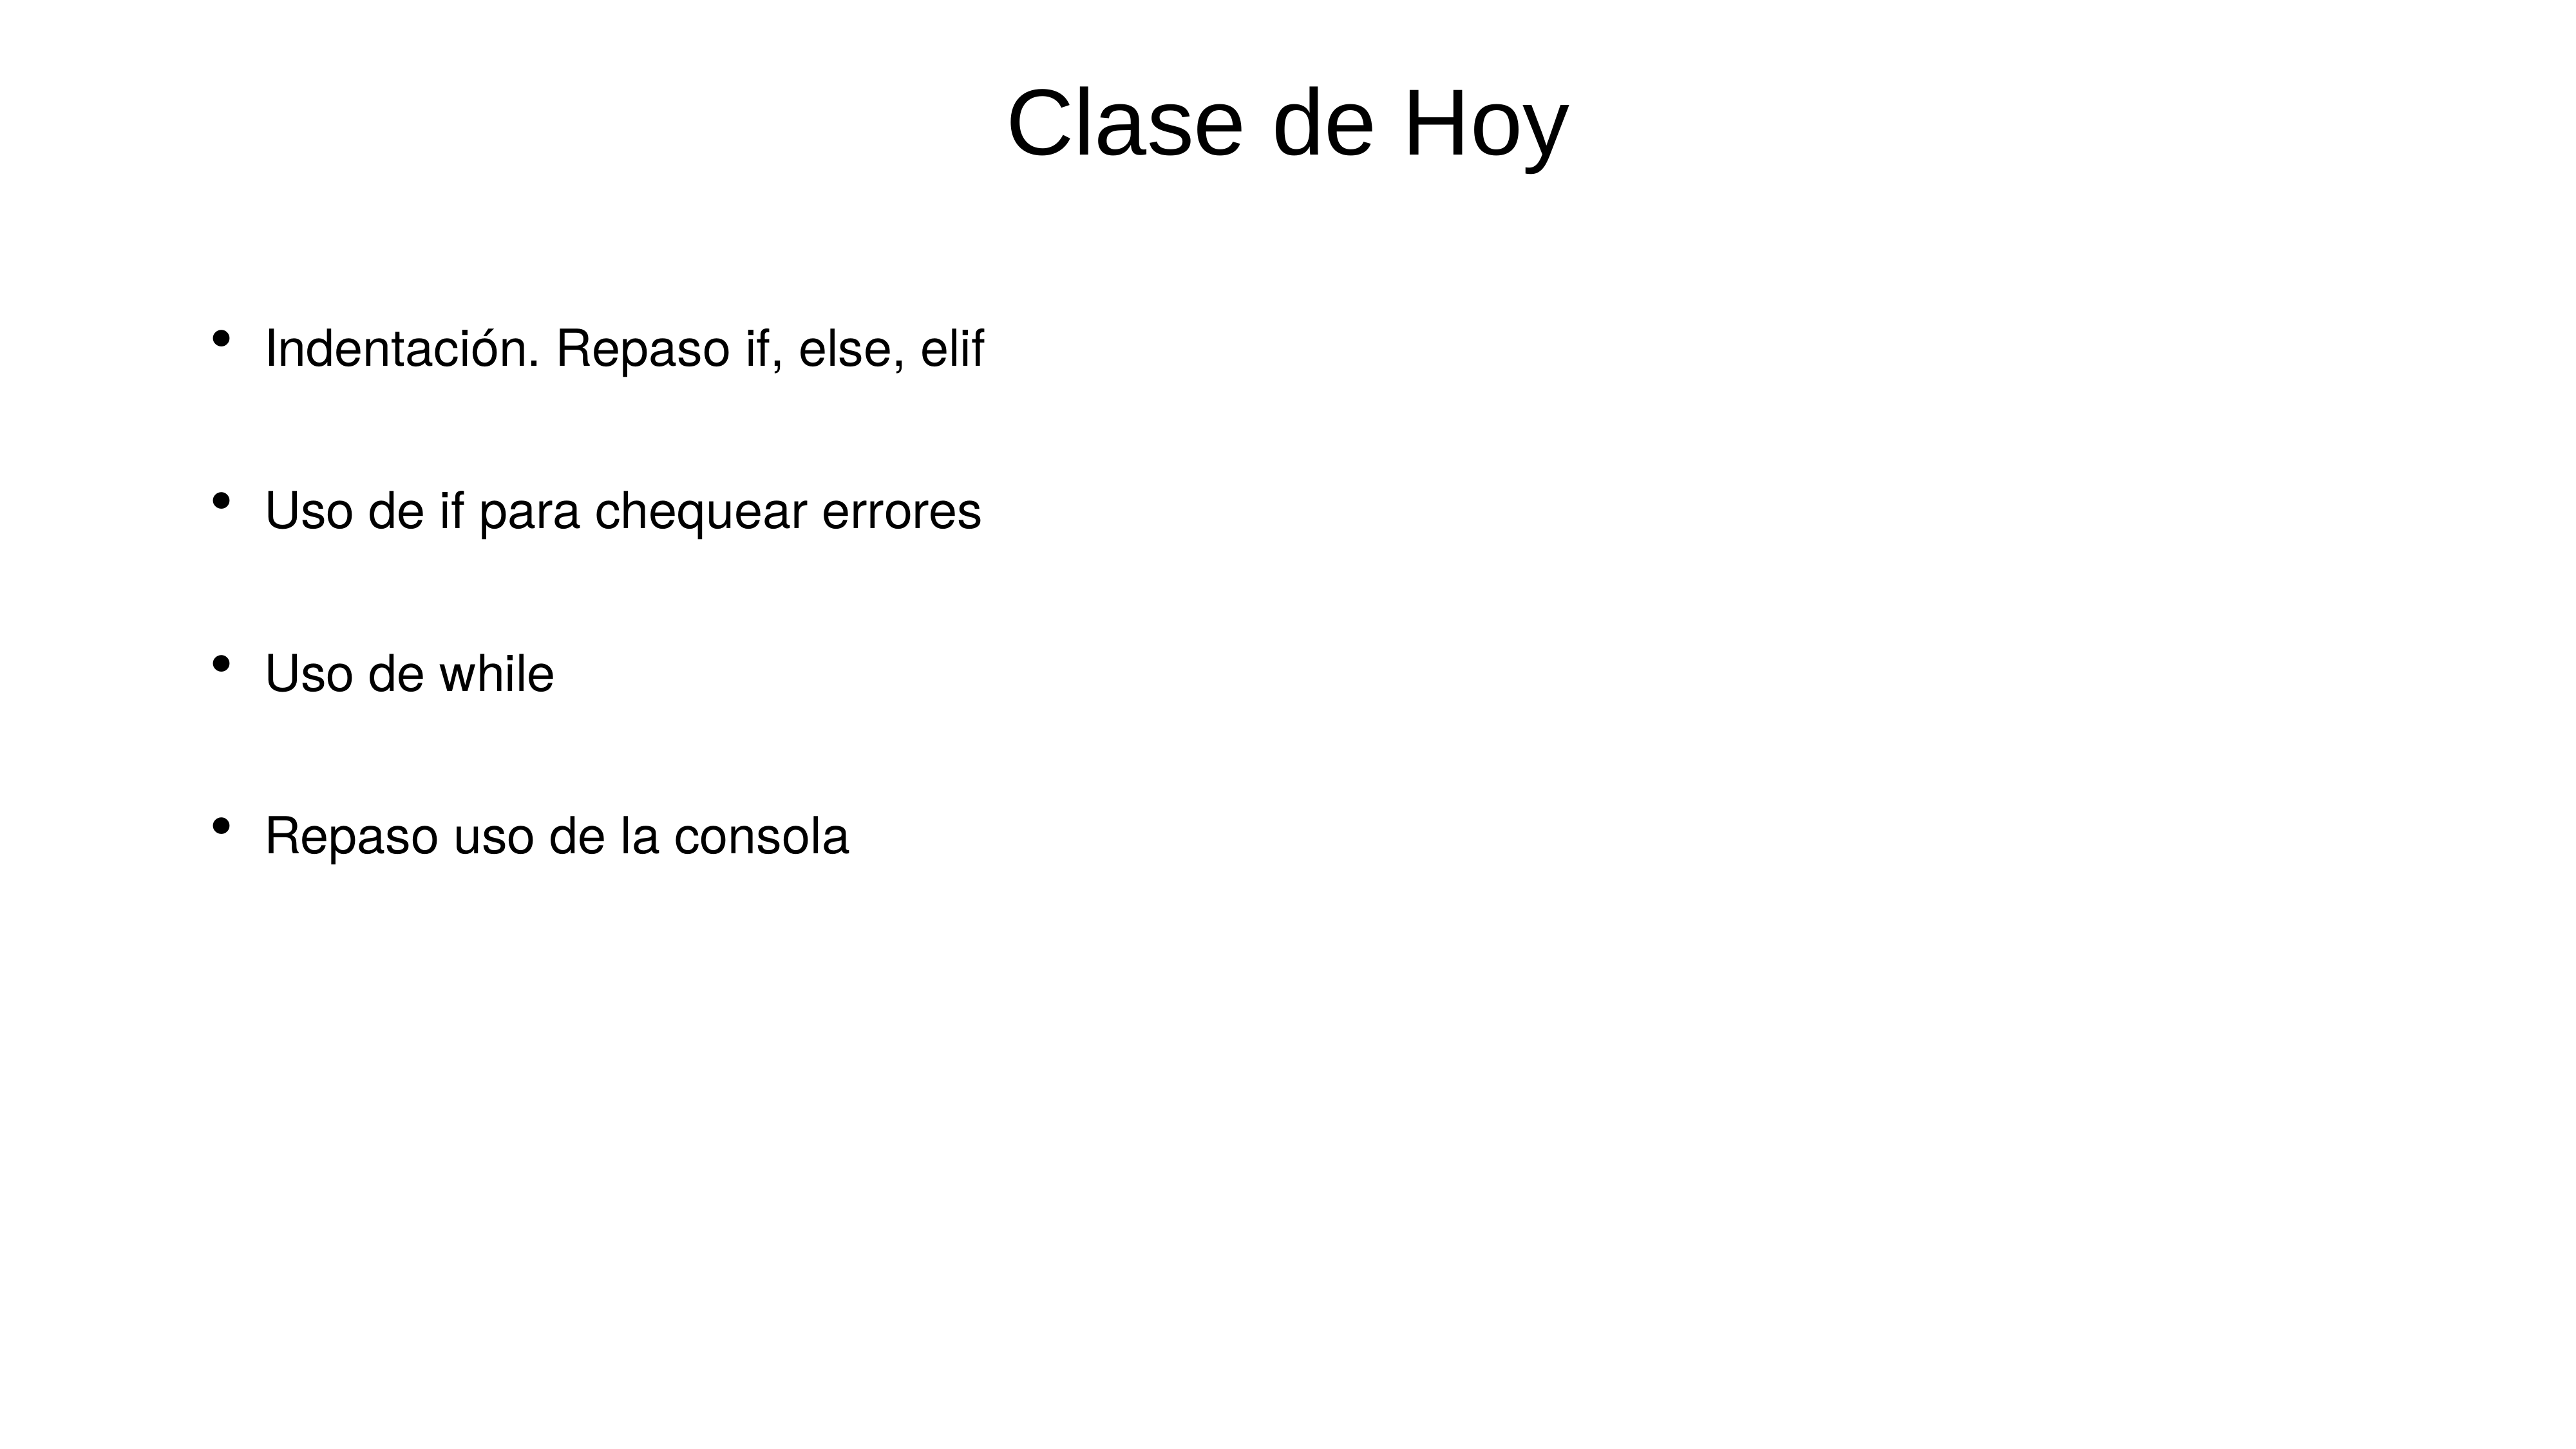

# Clase de Hoy

Indentación. Repaso if, else, elif

Uso de if para chequear errores

Uso de while

Repaso uso de la consola
2